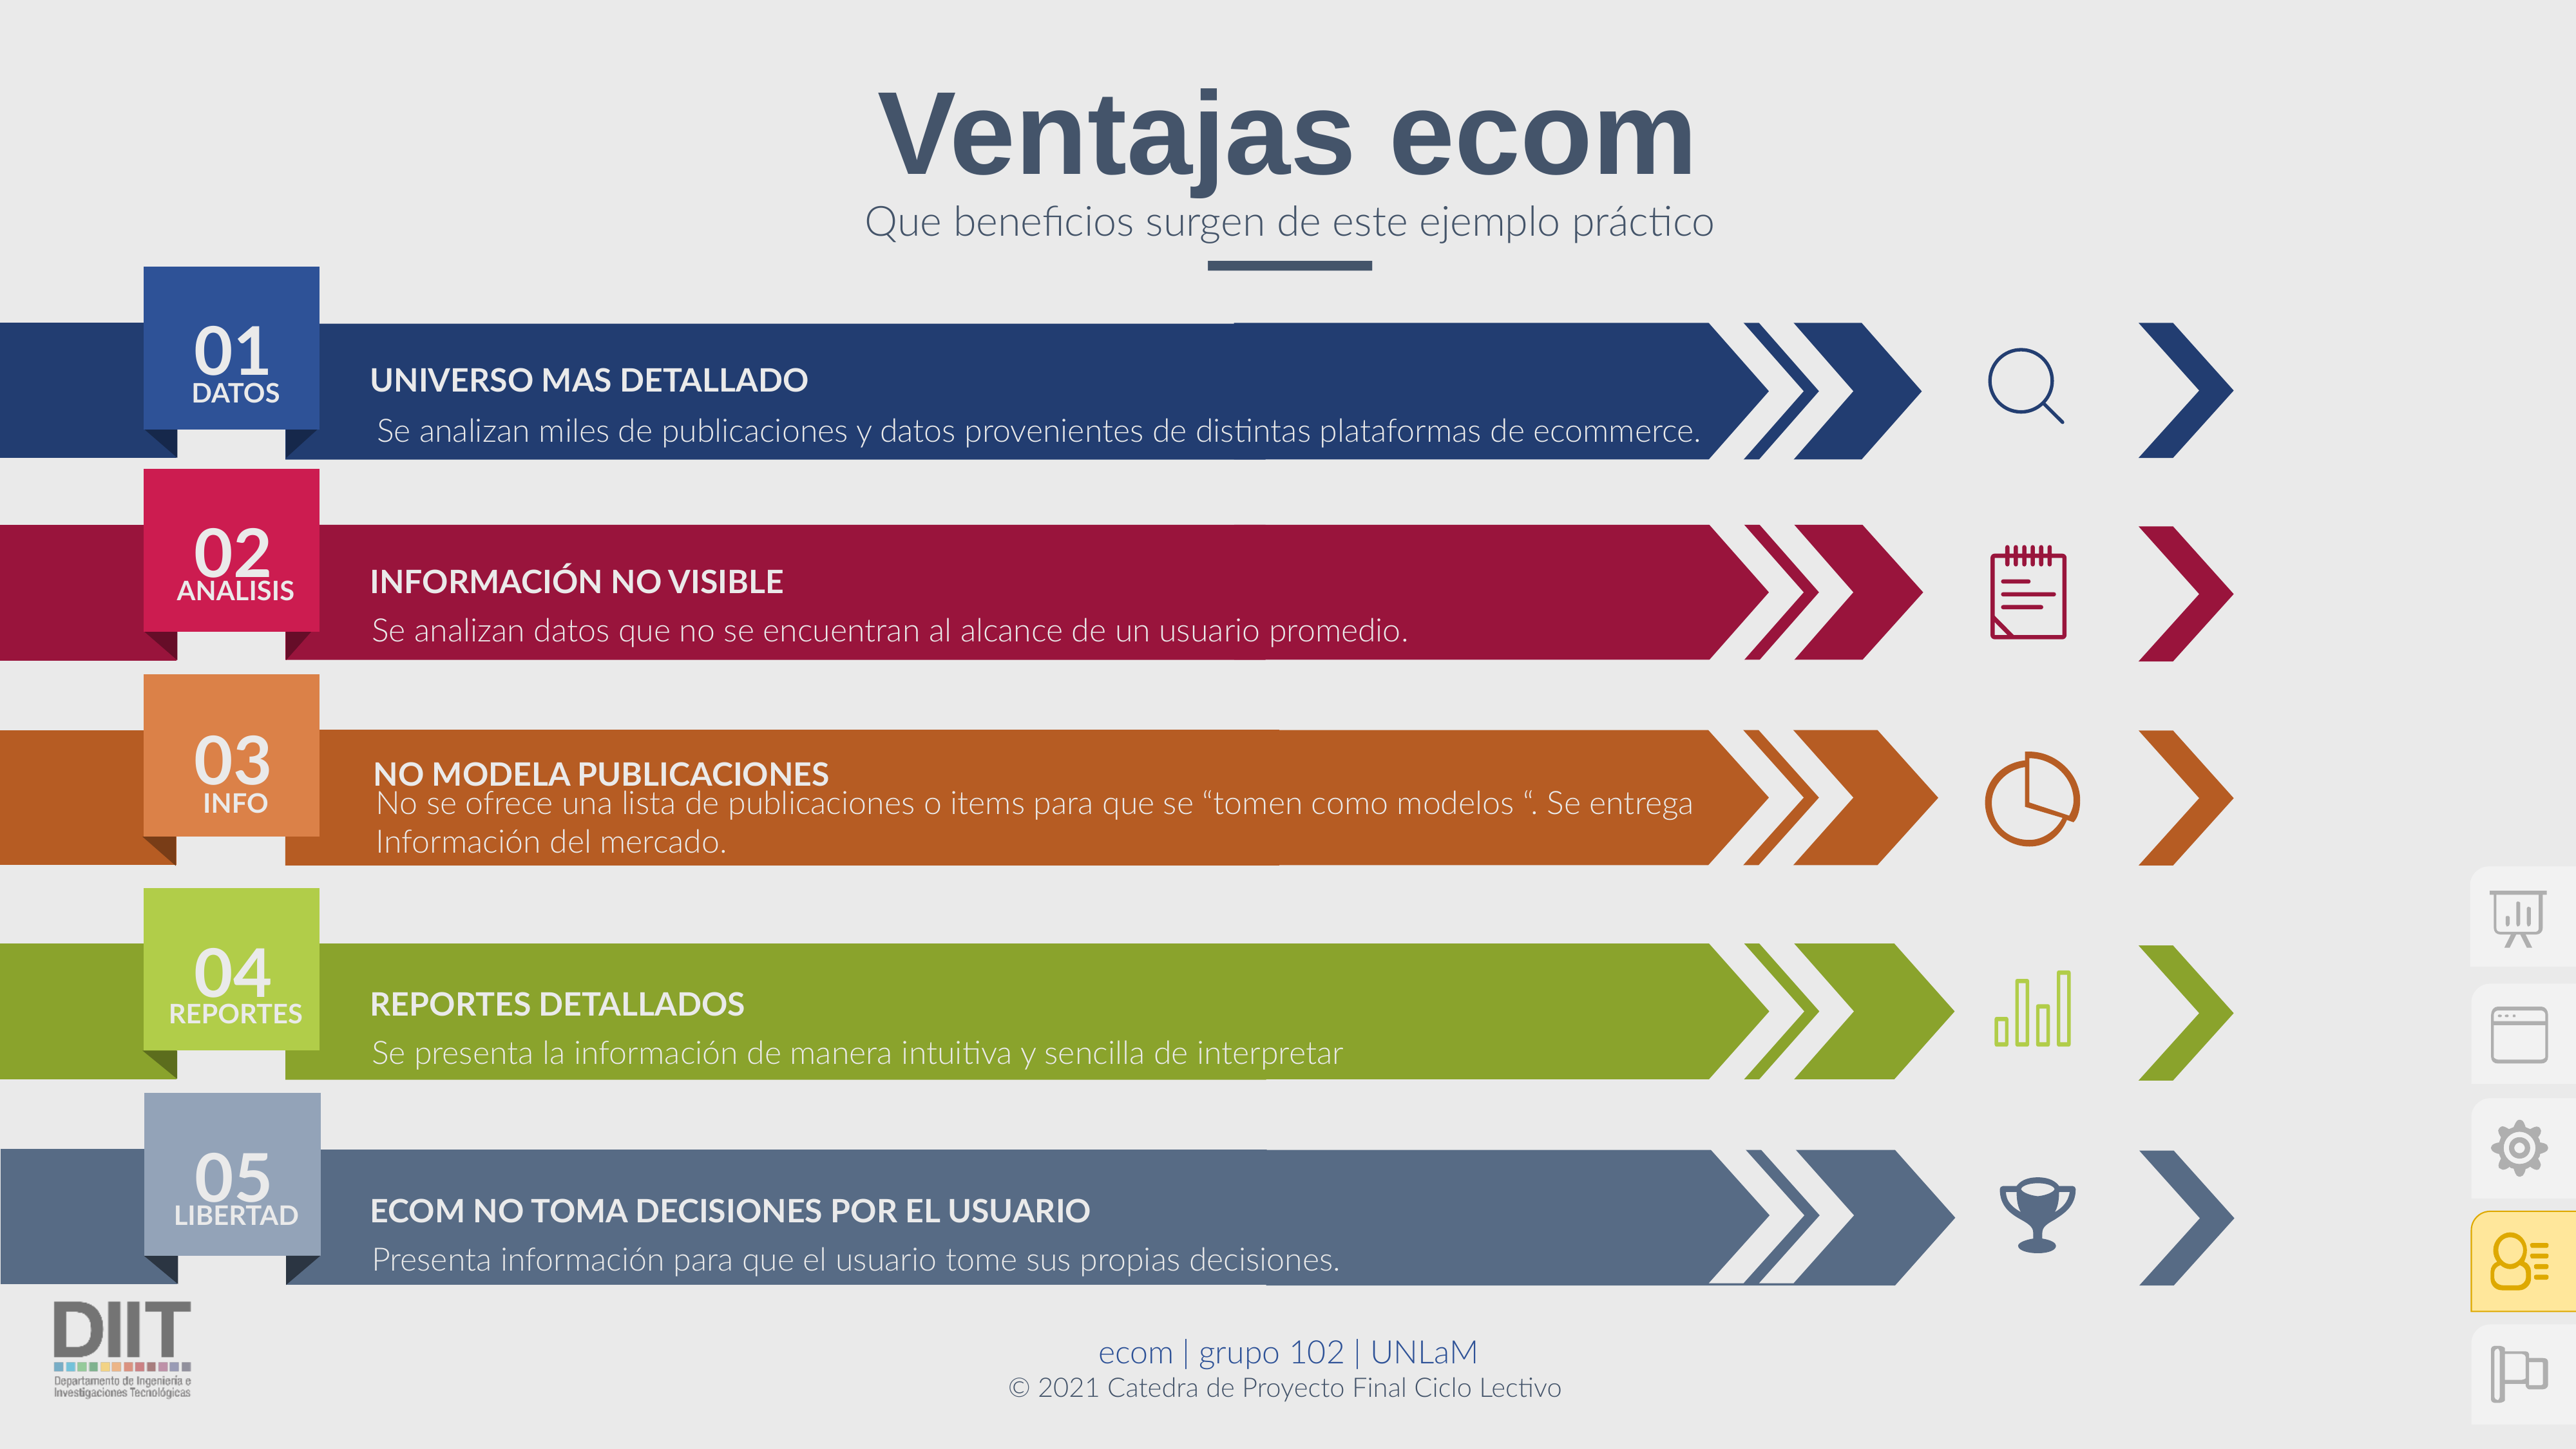

Ventajas ecom
Que beneficios surgen de este ejemplo práctico

01

UNIVERSO MAS DETALLADO

DATOS
Se analizan miles de publicaciones y datos provenientes de distintas plataformas de ecommerce.

02

INFORMACIÓN NO VISIBLE

ANALISIS
Se analizan datos que no se encuentran al alcance de un usuario promedio.

03
NO MODELA PUBLICACIONES

No se ofrece una lista de publicaciones o items para que se “tomen como modelos “. Se entrega Información del mercado.
INFO

04

REPORTES DETALLADOS

REPORTES
Se presenta la información de manera intuitiva y sencilla de interpretar

05

ECOM NO TOMA DECISIONES POR EL USUARIO

LIBERTAD
Presenta información para que el usuario tome sus propias decisiones.